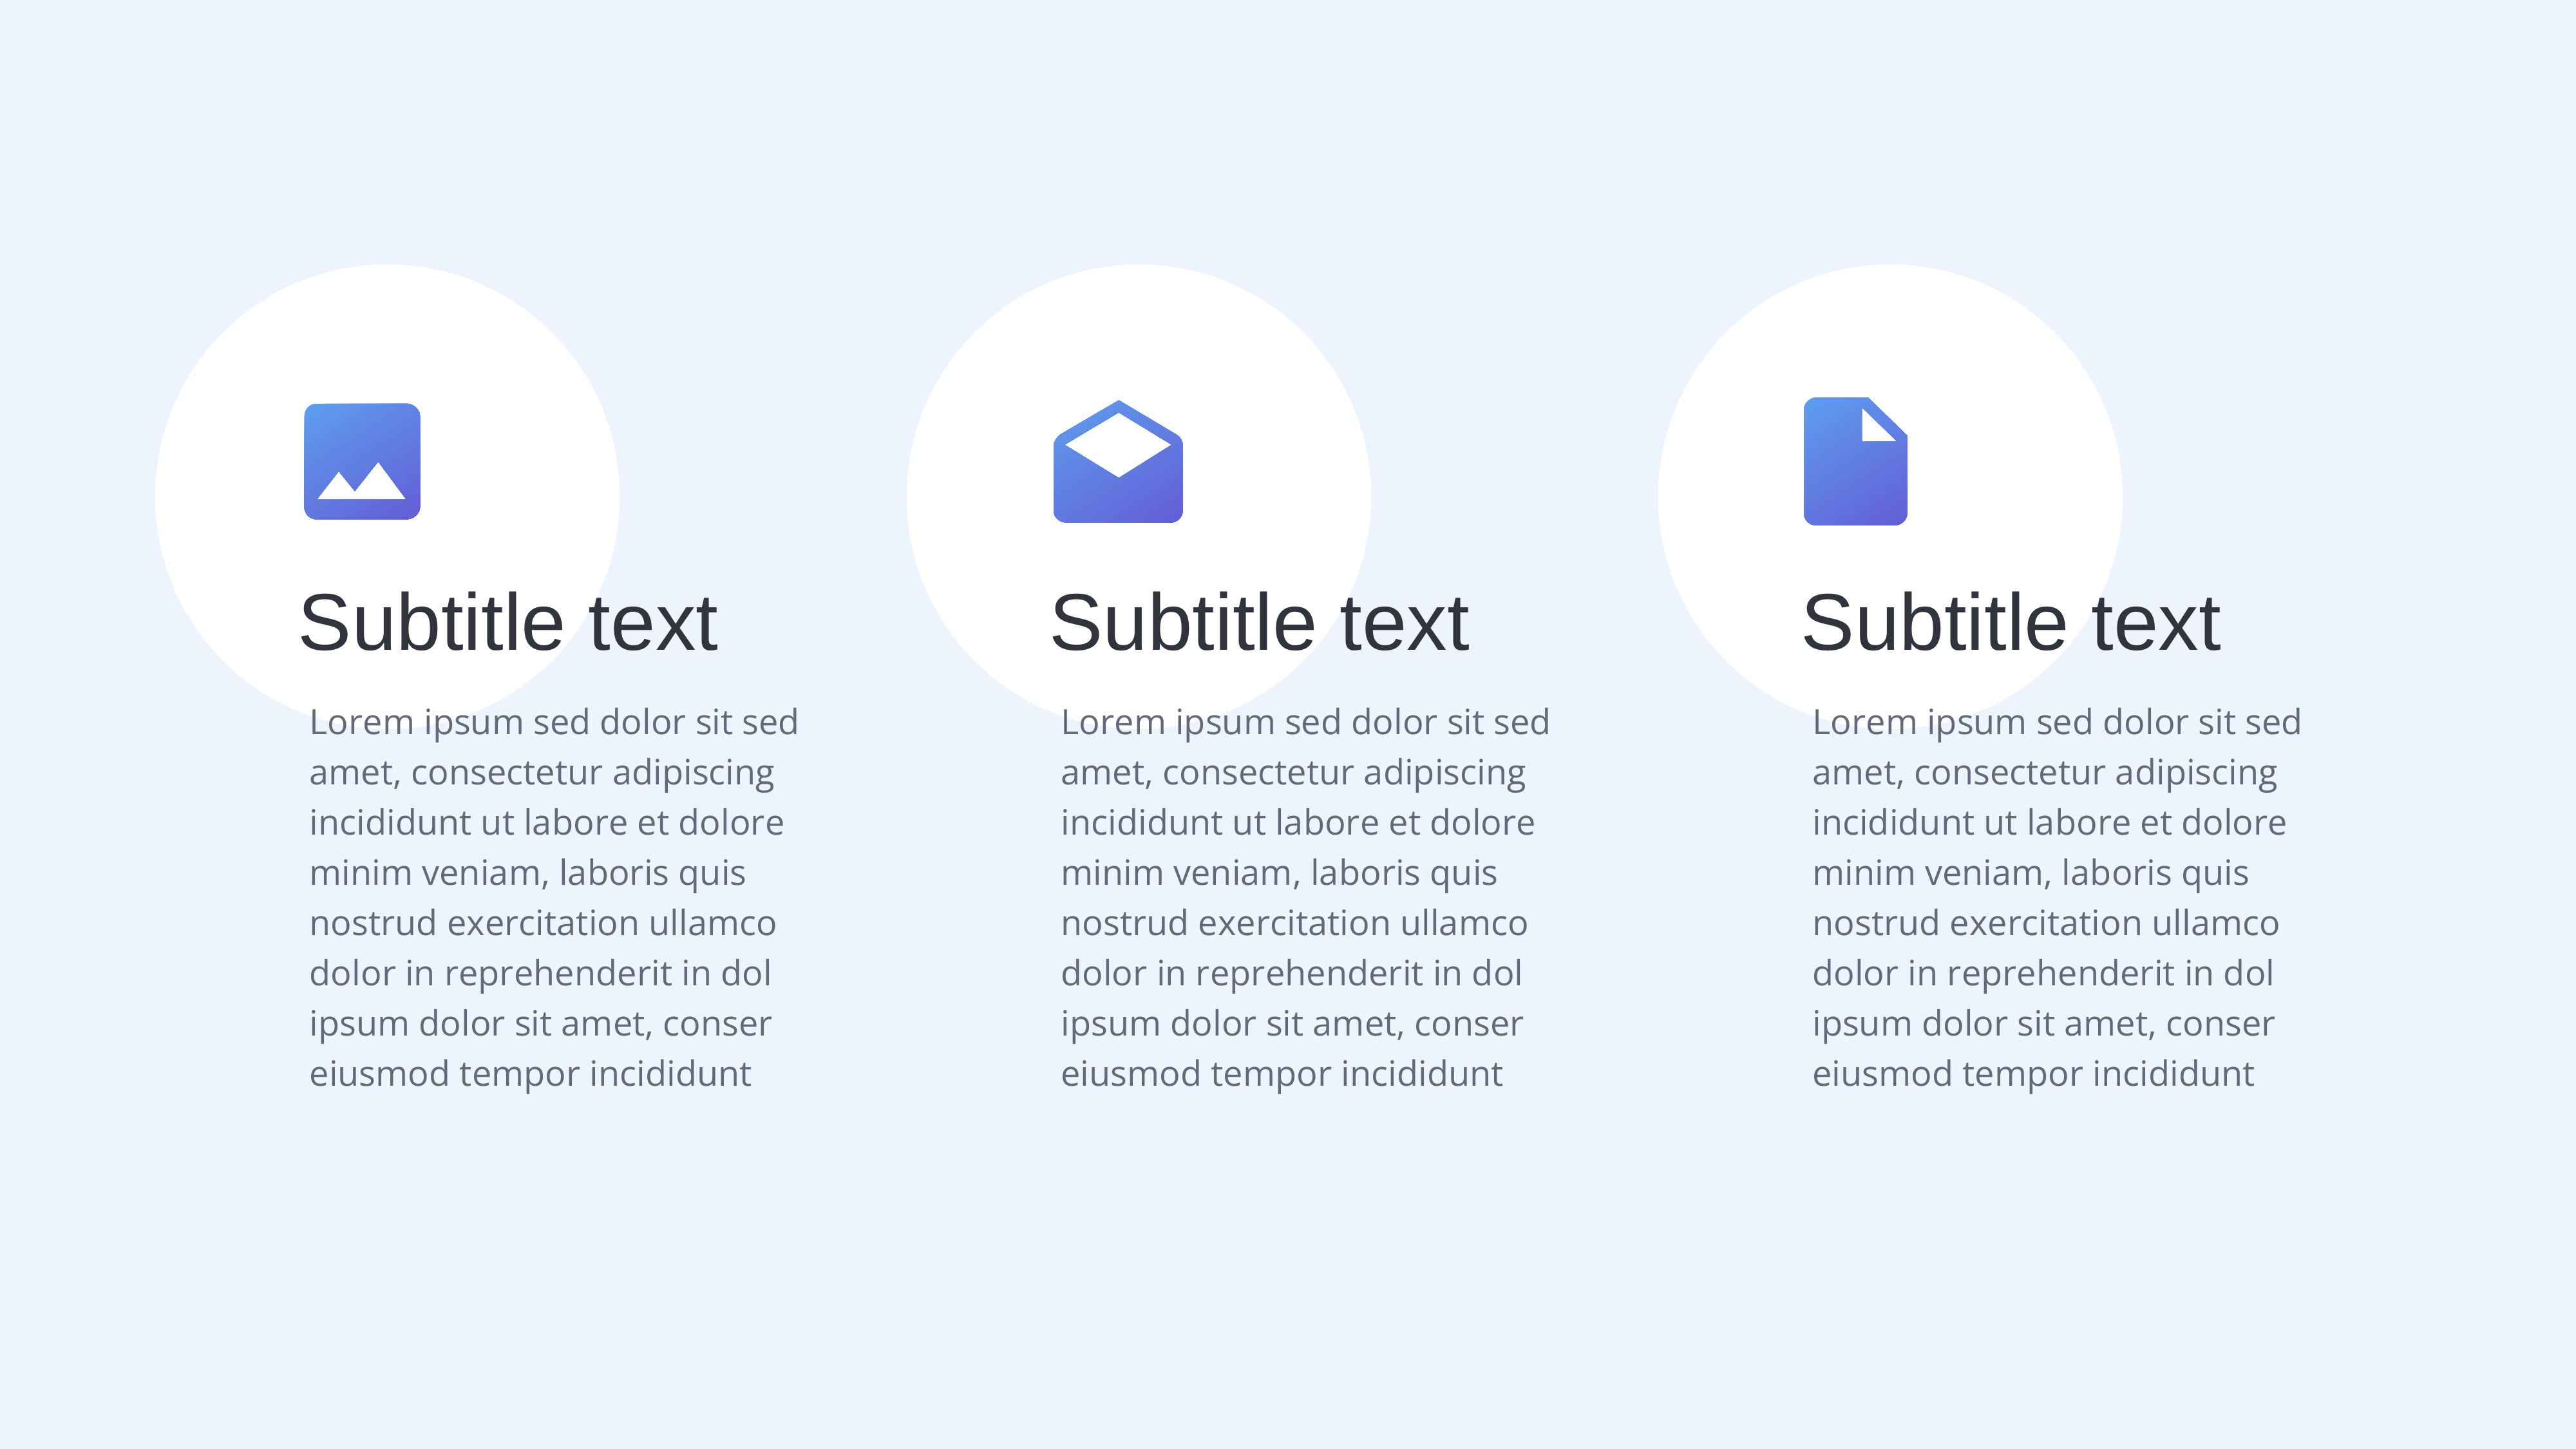

Subtitle text
Lorem ipsum sed dolor sit sed amet, consectetur adipiscing incididunt ut labore et dolore minim veniam, laboris quis nostrud exercitation ullamco dolor in reprehenderit in dol ipsum dolor sit amet, conser eiusmod tempor incididunt

Subtitle text
Lorem ipsum sed dolor sit sed amet, consectetur adipiscing incididunt ut labore et dolore minim veniam, laboris quis nostrud exercitation ullamco dolor in reprehenderit in dol ipsum dolor sit amet, conser eiusmod tempor incididunt

Subtitle text
Lorem ipsum sed dolor sit sed amet, consectetur adipiscing incididunt ut labore et dolore minim veniam, laboris quis nostrud exercitation ullamco dolor in reprehenderit in dol ipsum dolor sit amet, conser eiusmod tempor incididunt